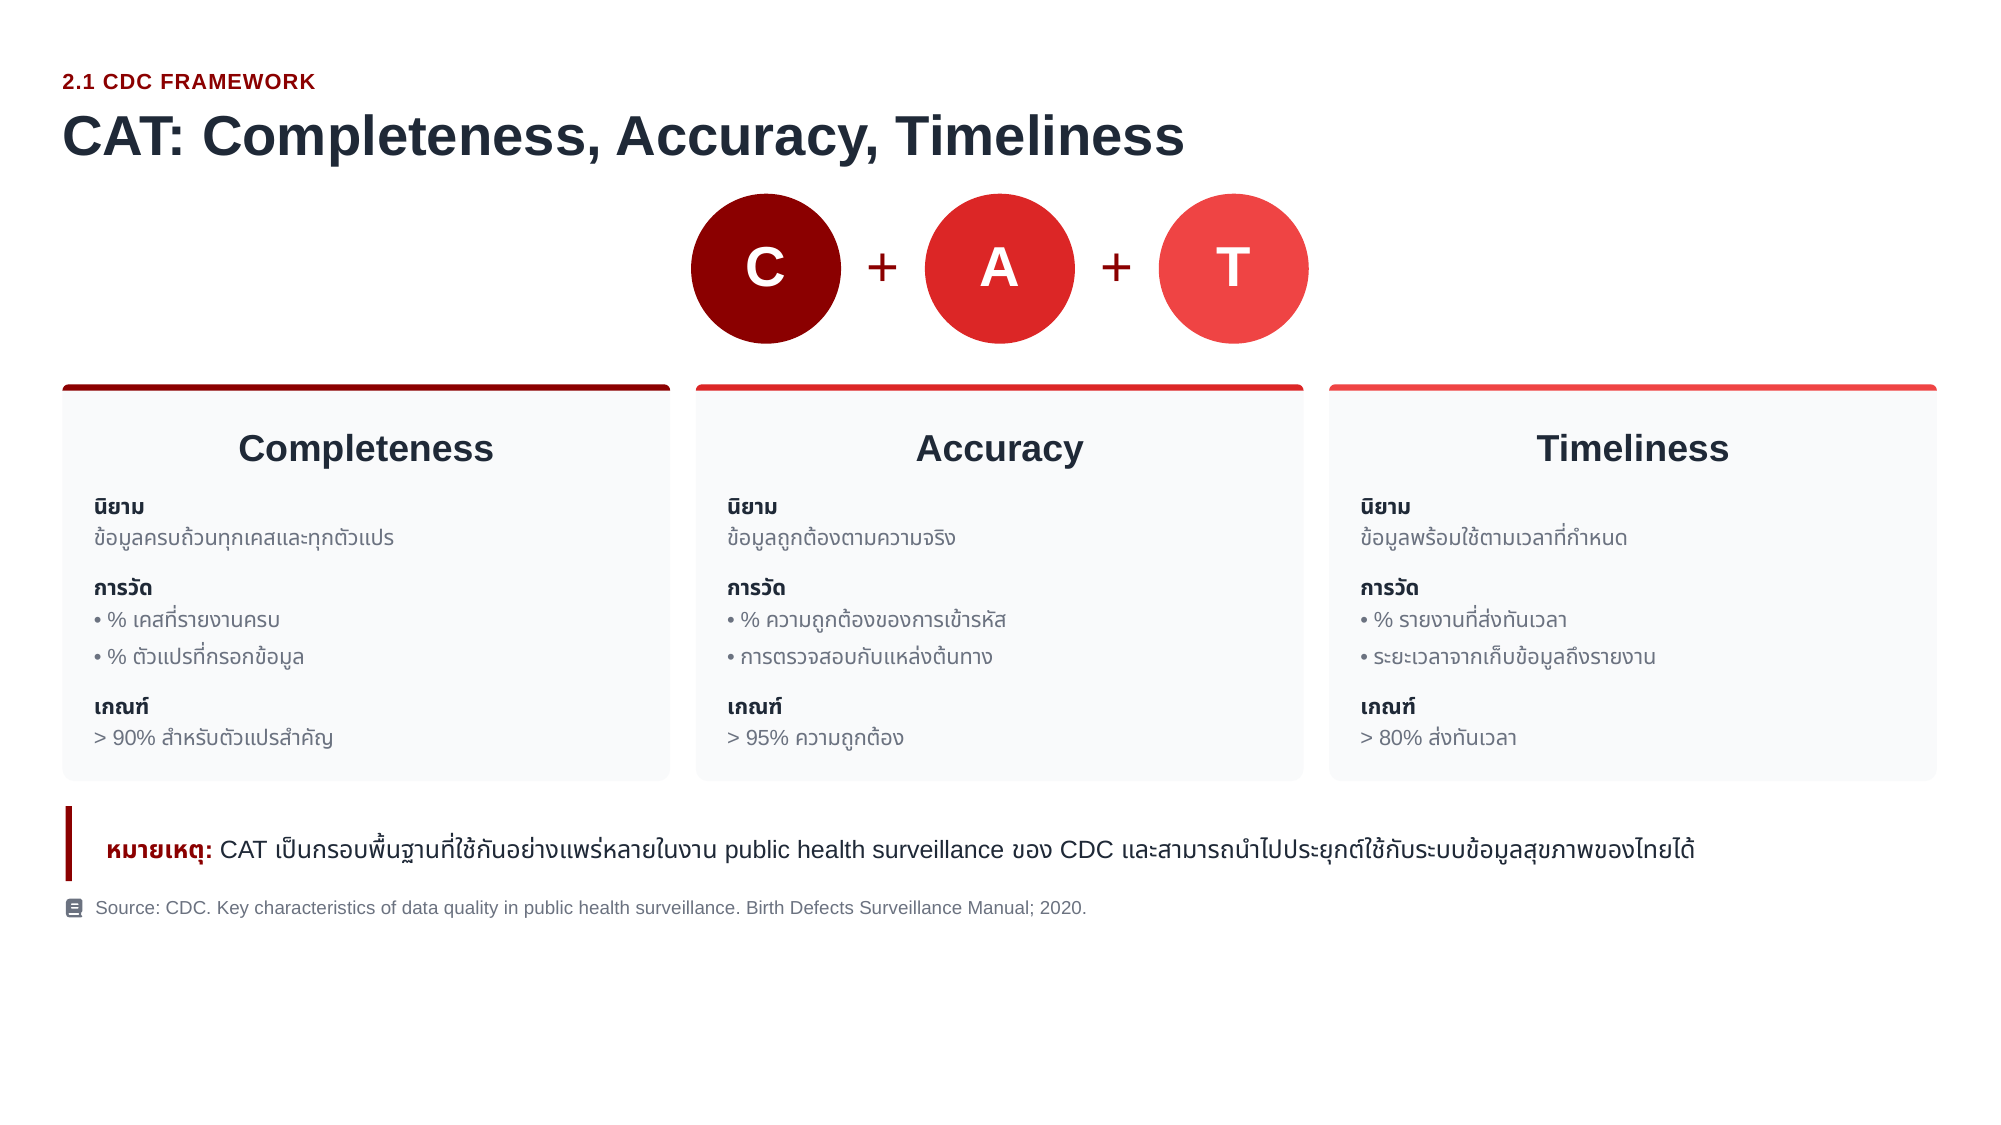

2.1 CDC FRAMEWORK
CAT: Completeness, Accuracy, Timeliness
C

A

T

+
+

Completeness
Accuracy
Timeliness
นิยาม
นิยาม
นิยาม
ข้อมูลครบถ้วนทุกเคสและทุกตัวแปร
ข้อมูลถูกต้องตามความจริง
ข้อมูลพร้อมใช้ตามเวลาที่กำหนด
การวัด
การวัด
การวัด
• % เคสที่รายงานครบ
• % ความถูกต้องของการเข้ารหัส
• % รายงานที่ส่งทันเวลา
• % ตัวแปรที่กรอกข้อมูล
• การตรวจสอบกับแหล่งต้นทาง
• ระยะเวลาจากเก็บข้อมูลถึงรายงาน
เกณฑ์
เกณฑ์
เกณฑ์
> 90% สำหรับตัวแปรสำคัญ
> 95% ความถูกต้อง
> 80% ส่งทันเวลา

หมายเหตุ: CAT เป็นกรอบพื้นฐานที่ใช้กันอย่างแพร่หลายในงาน public health surveillance ของ CDC และสามารถนำไปประยุกต์ใช้กับระบบข้อมูลสุขภาพของไทยได้
Source: CDC. Key characteristics of data quality in public health surveillance. Birth Defects Surveillance Manual; 2020.